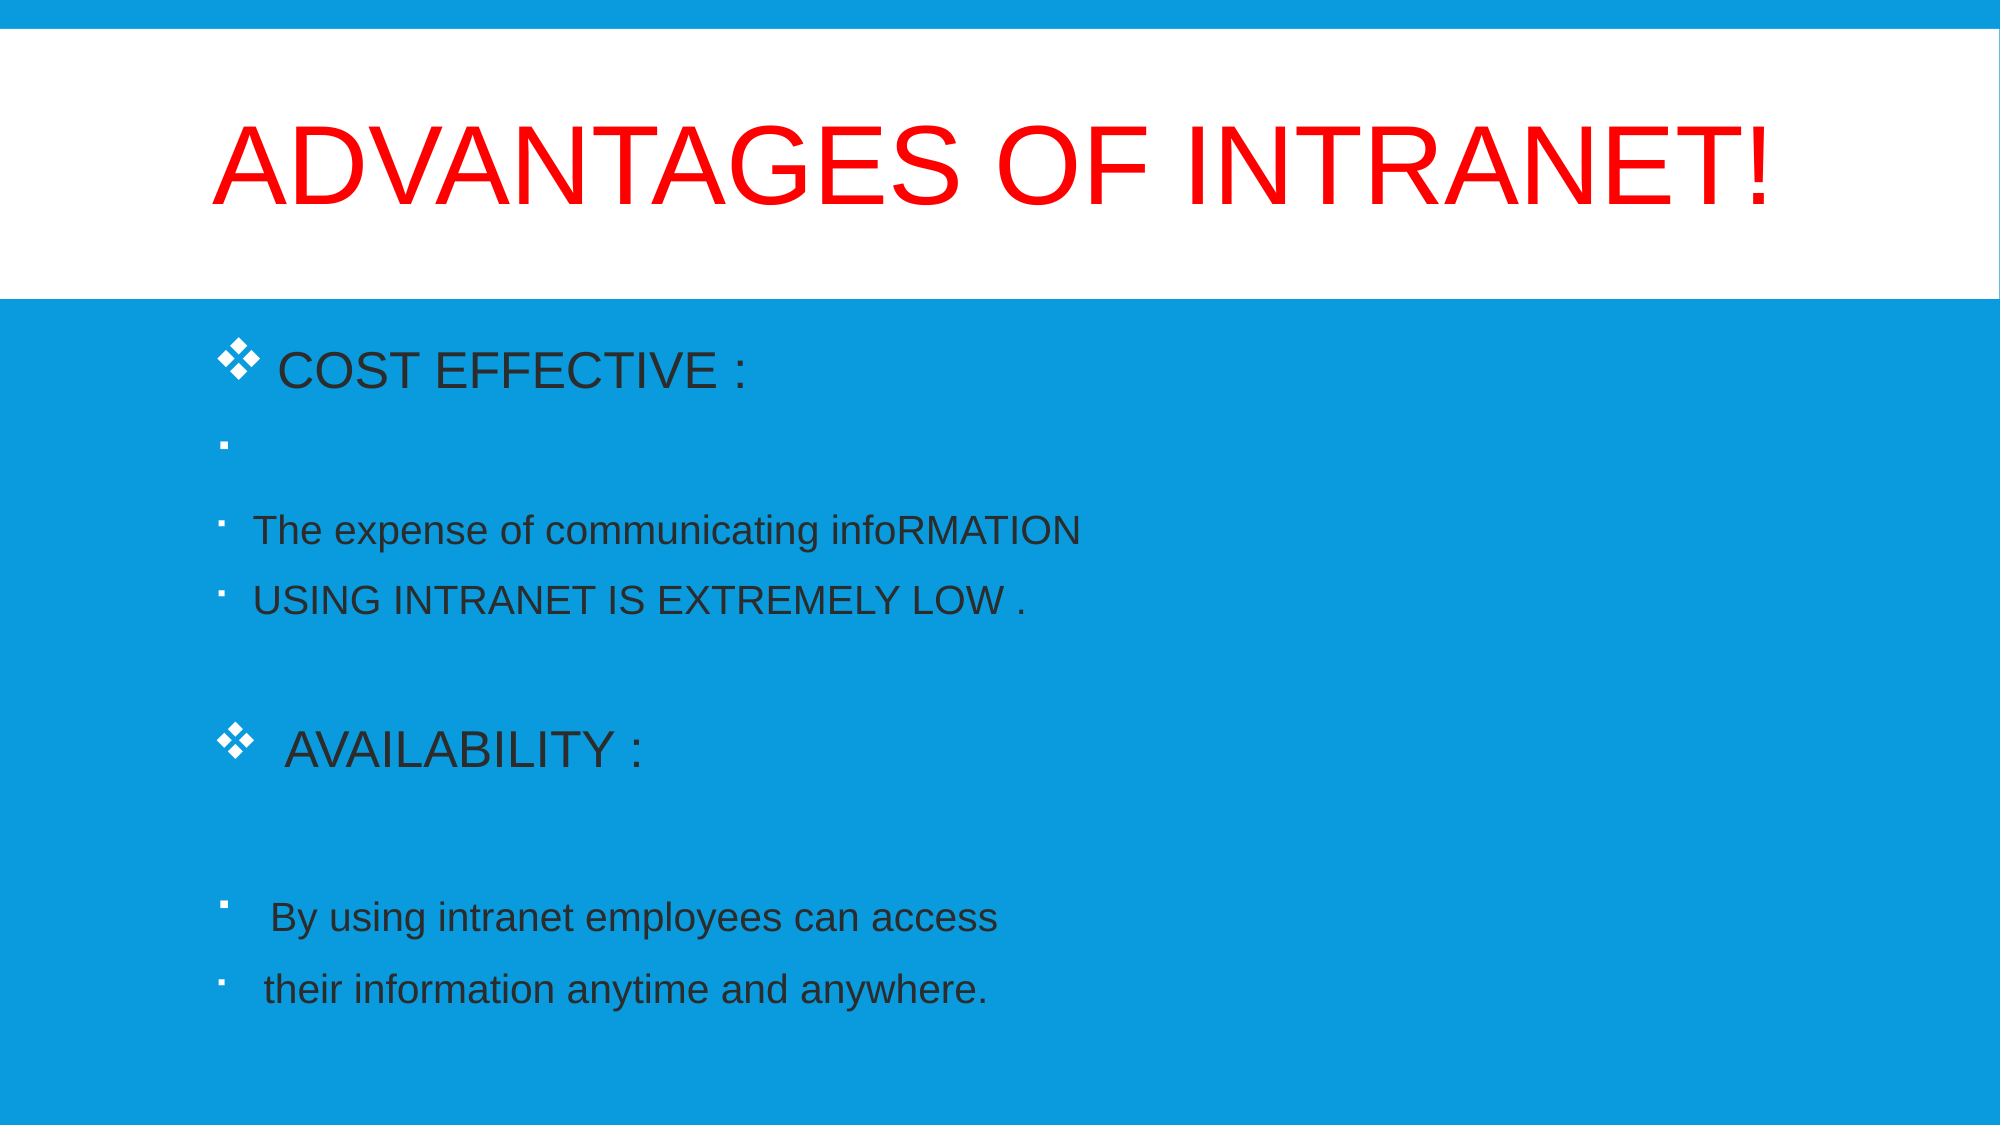

# Advantages of intranet!
 COST EFFECTIVE :

 The expense of communicating infoRMATION
 USING INTRANET IS EXTREMELY LOW .

AVAILABILITY :

  By using intranet employees can access
  their information anytime and anywhere.